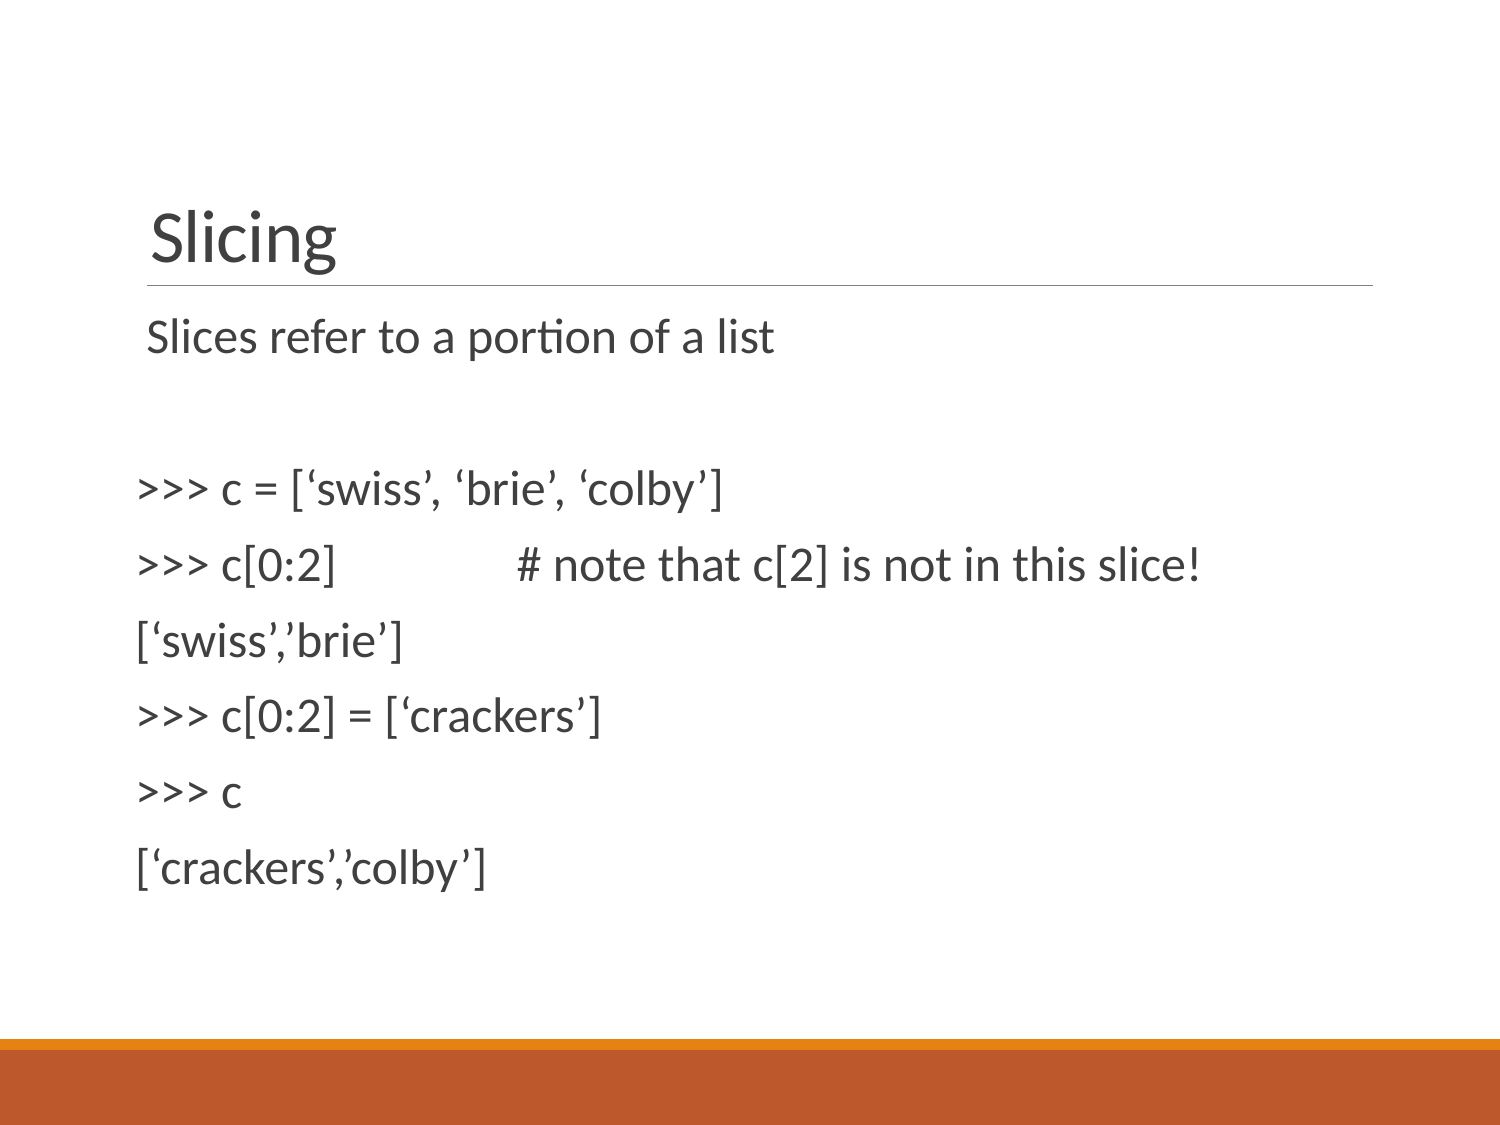

# Slicing
Slices refer to a portion of a list

>>> c = [‘swiss’, ‘brie’, ‘colby’]
>>> c[0:2]                # note that c[2] is not in this slice!
[‘swiss’,’brie’]
>>> c[0:2] = [‘crackers’]
>>> c
[‘crackers’,’colby’]